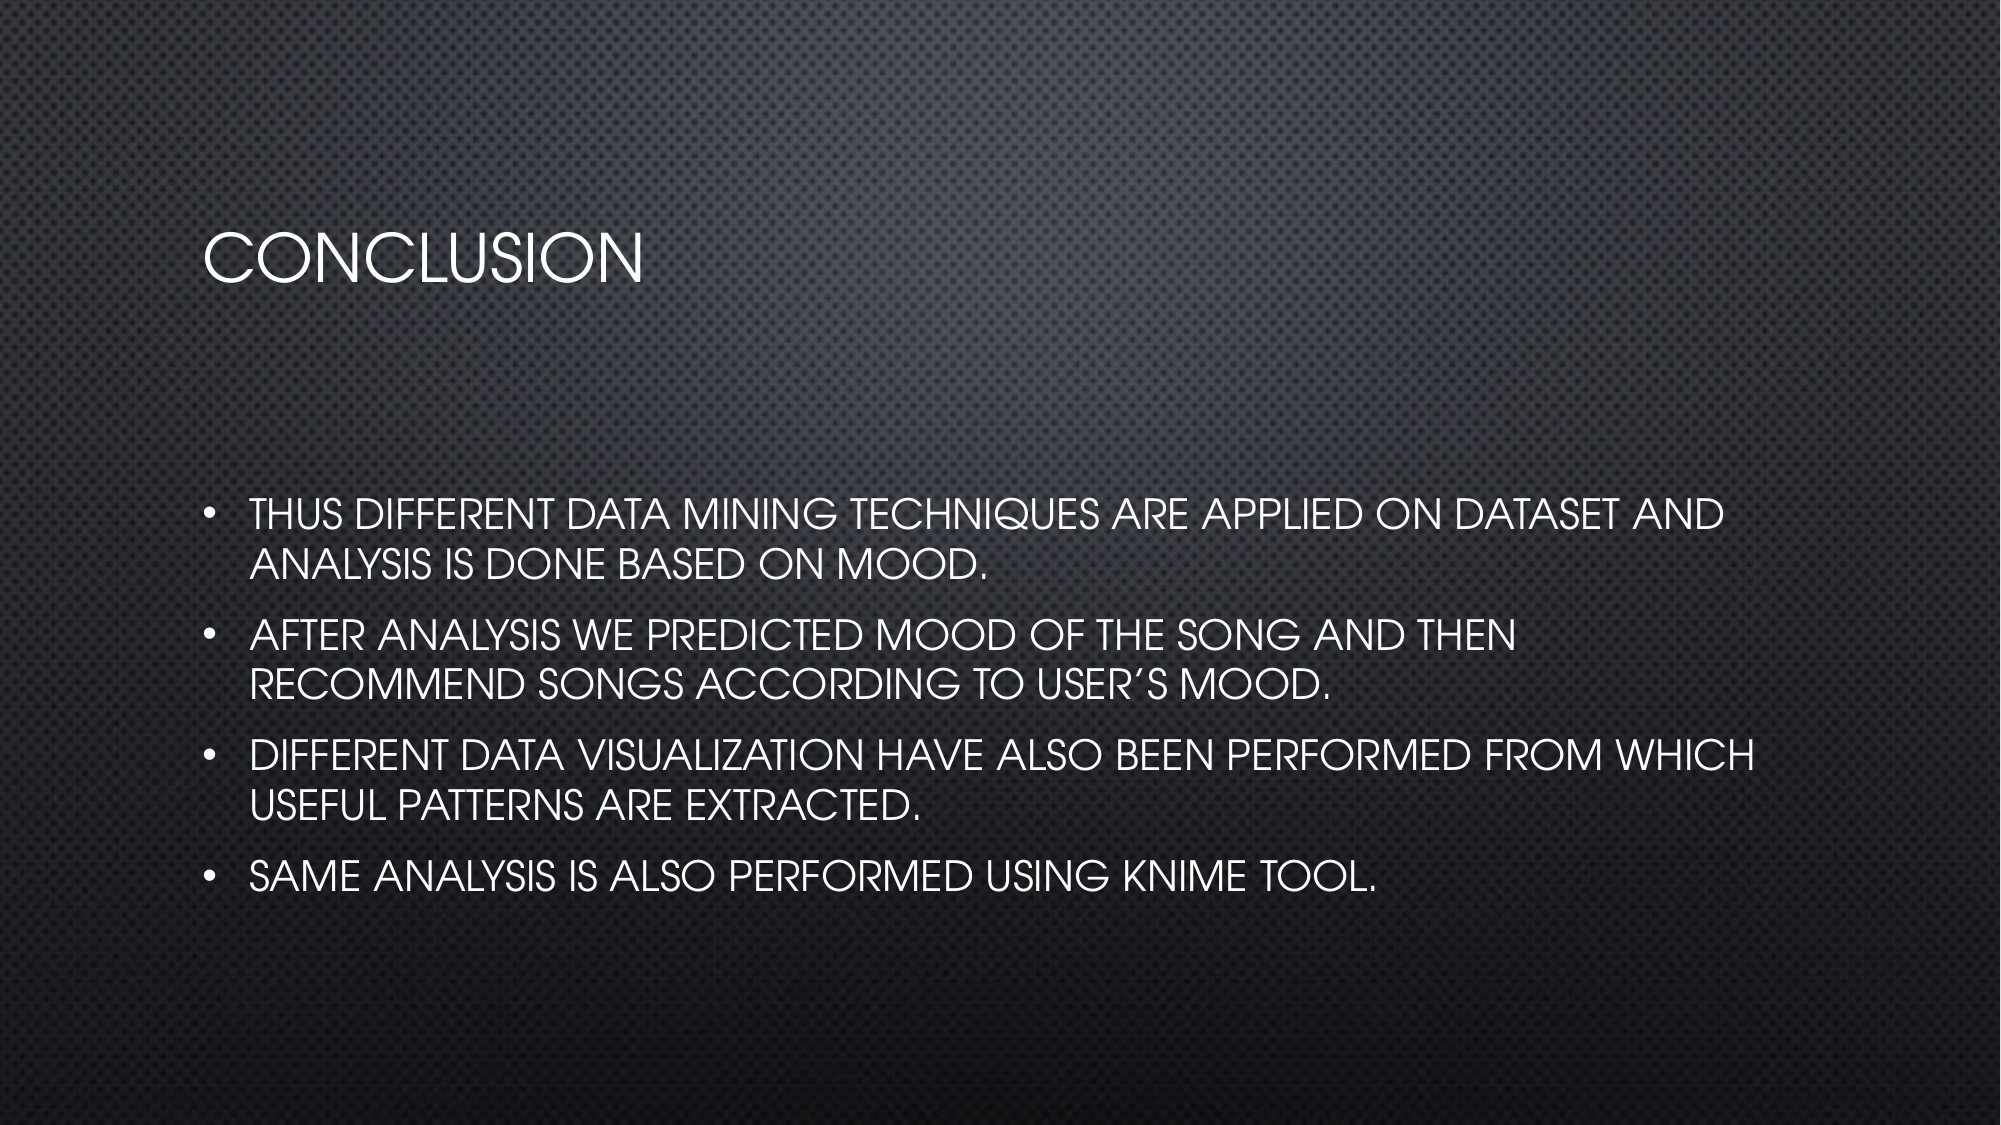

# Conclusion
Thus different data mining techniques are applied on dataset and analysis is done based on mood.
After analysis we predicted mood of the song and then recommend songs according to user’s mood.
Different data visualization have also been performed from which useful patterns are extracted.
Same analysis is also performed using Knime tool.